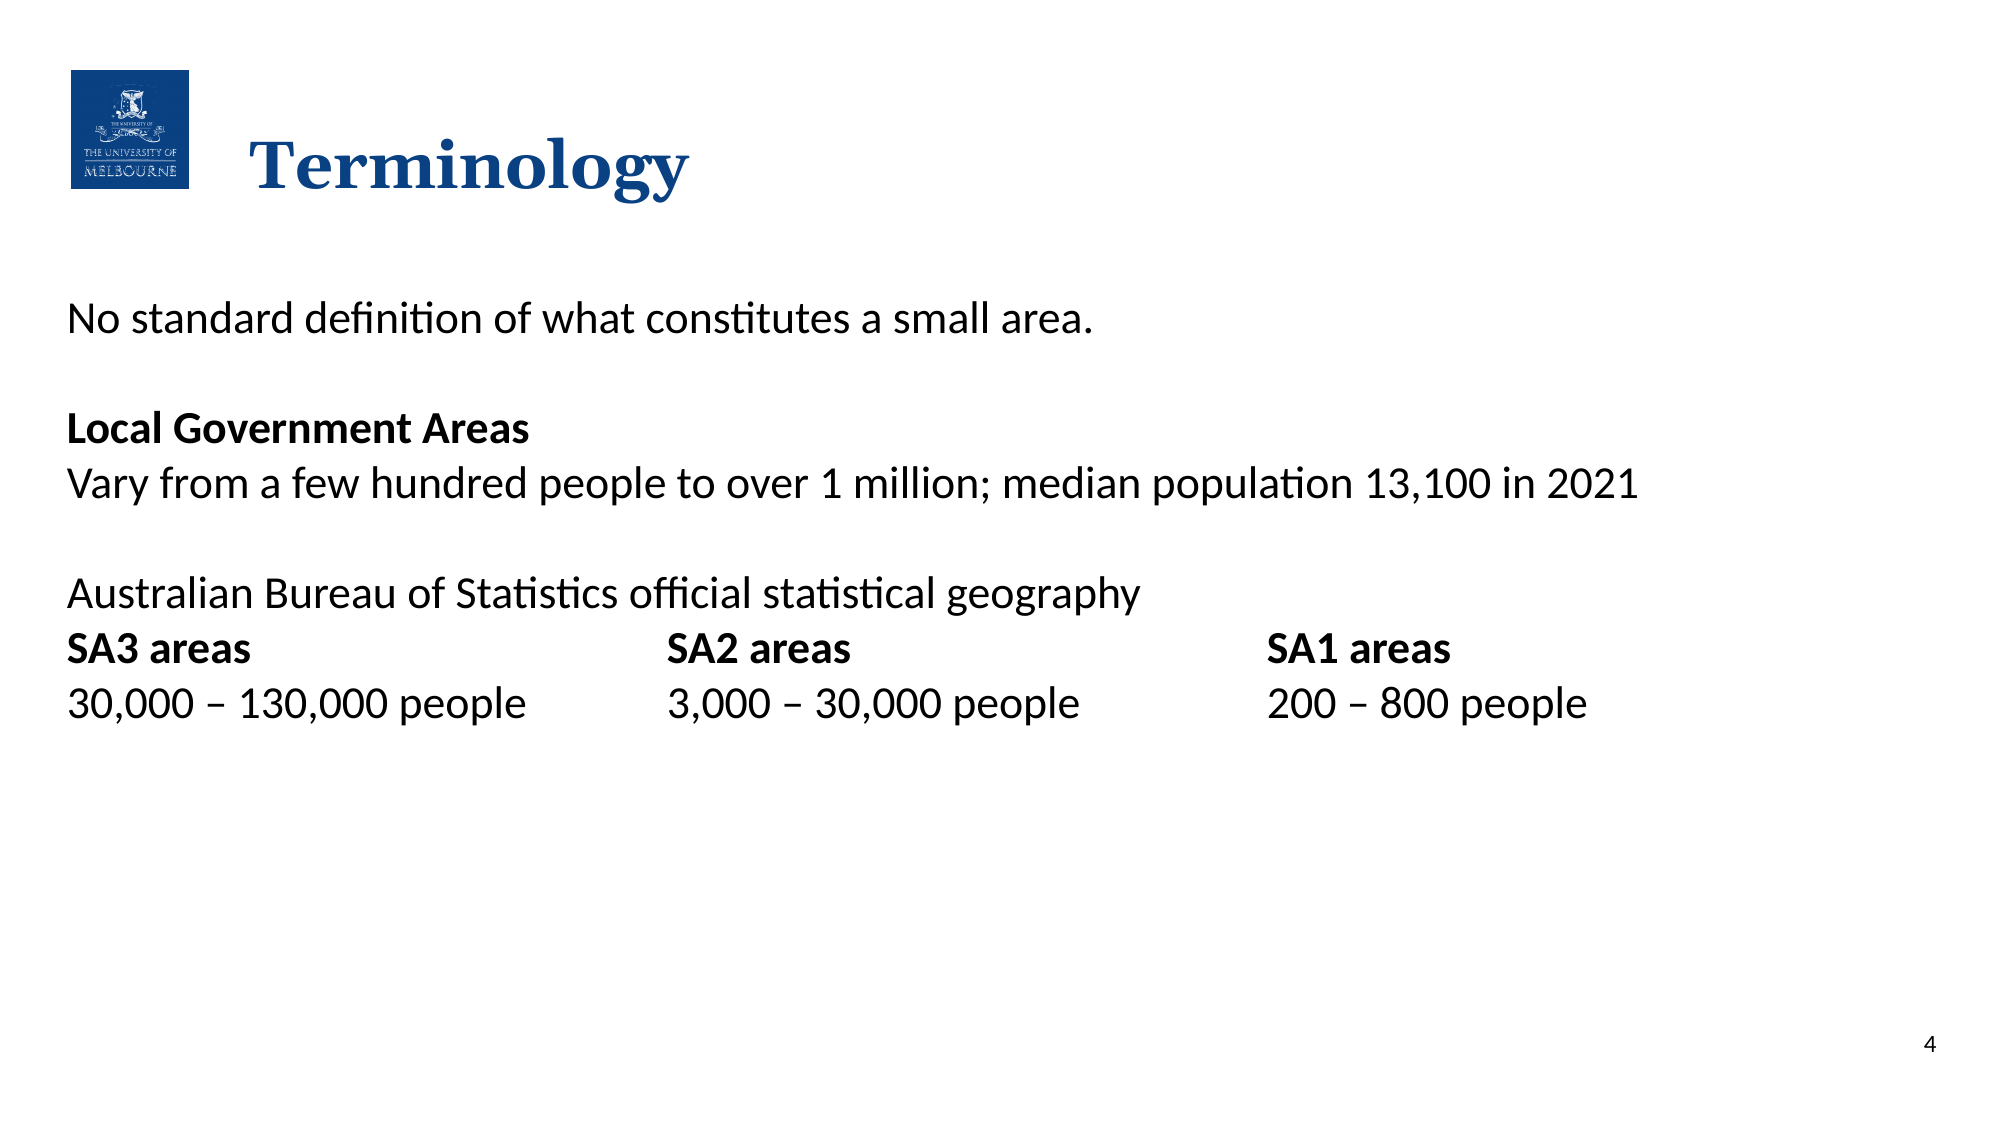

# Terminology
No standard definition of what constitutes a small area.

Local Government Areas
Vary from a few hundred people to over 1 million; median population 13,100 in 2021

Australian Bureau of Statistics official statistical geography
SA3 areas			SA2 areas			SA1 areas
30,000 – 130,000 people	3,000 – 30,000 people		200 – 800 people
4